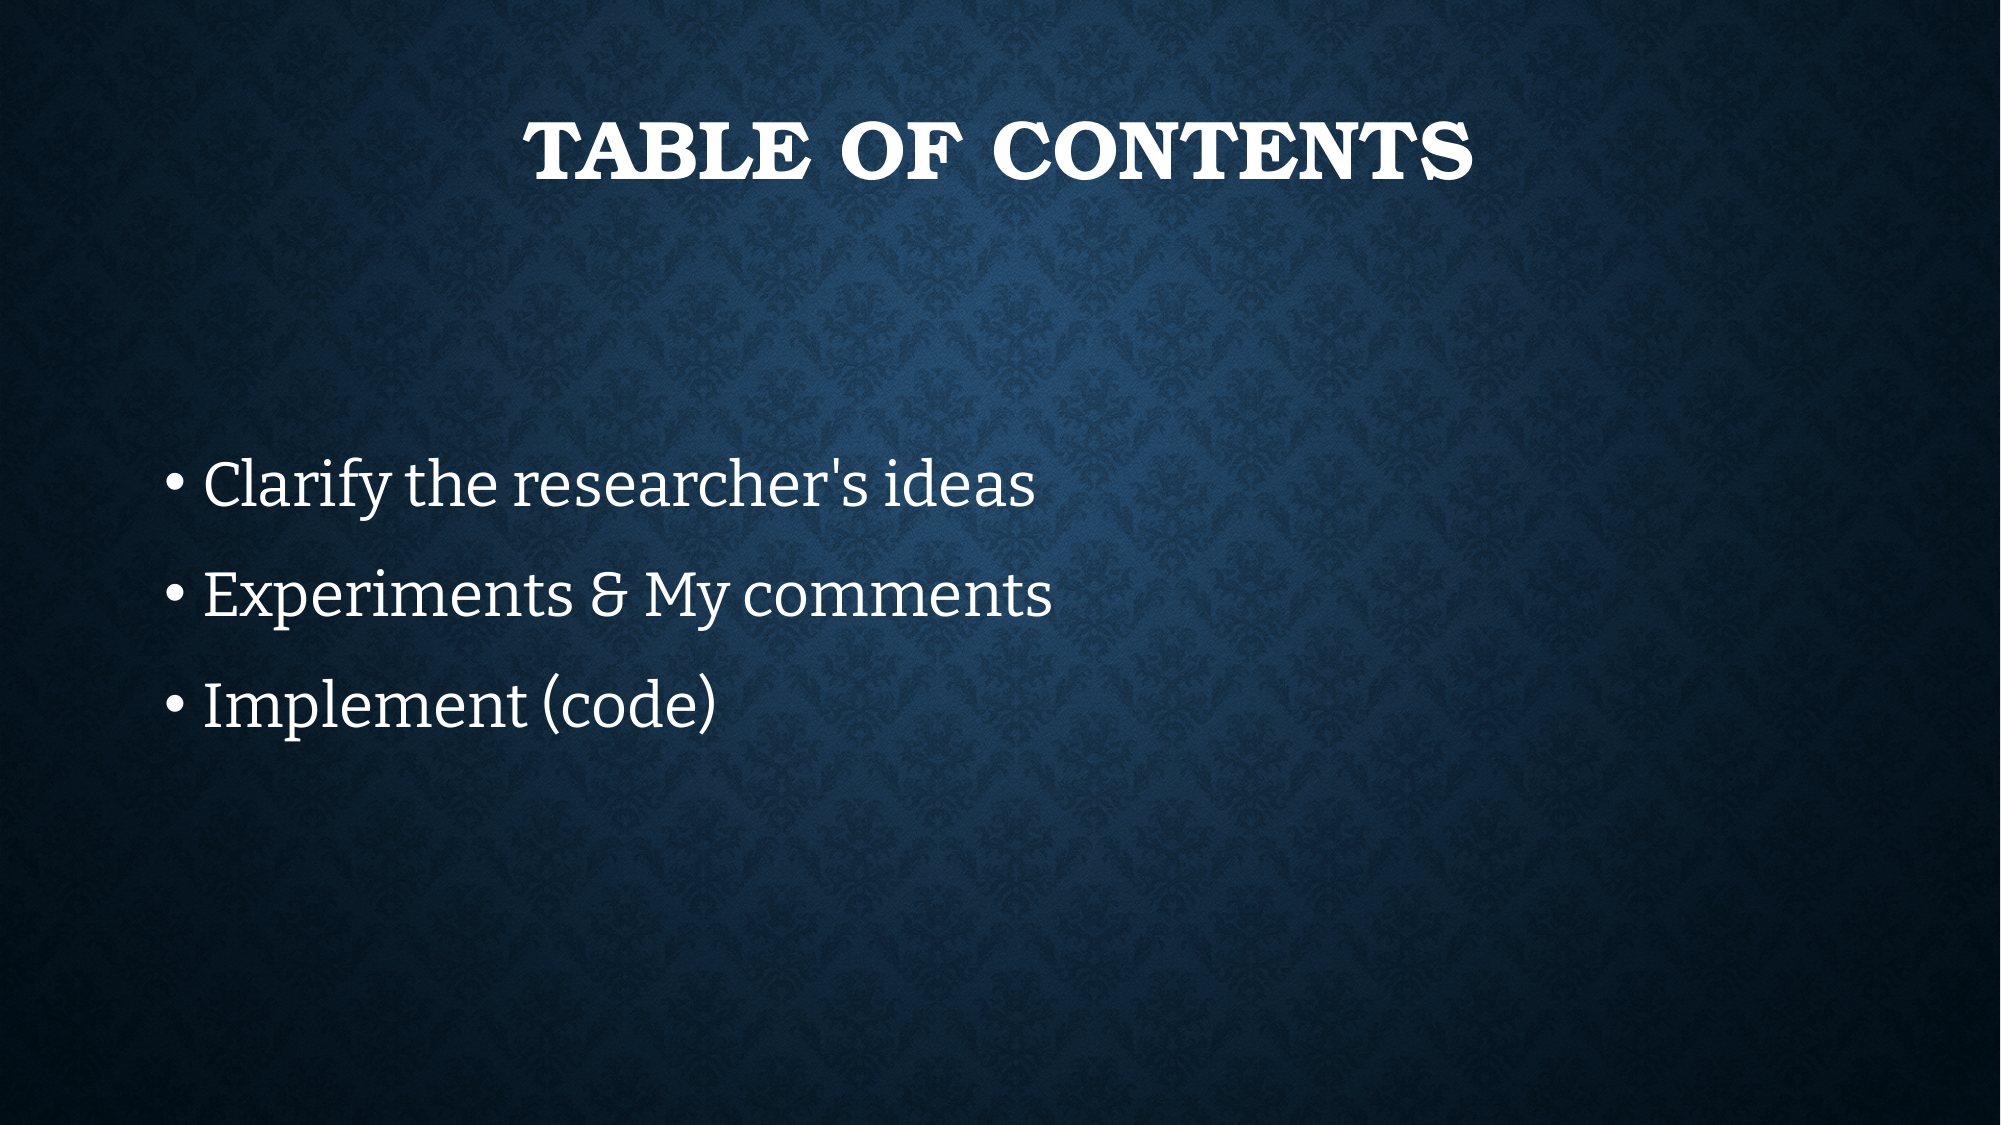

Table of contents
Clarify the researcher's ideas
Experiments & My comments
Implement (code)